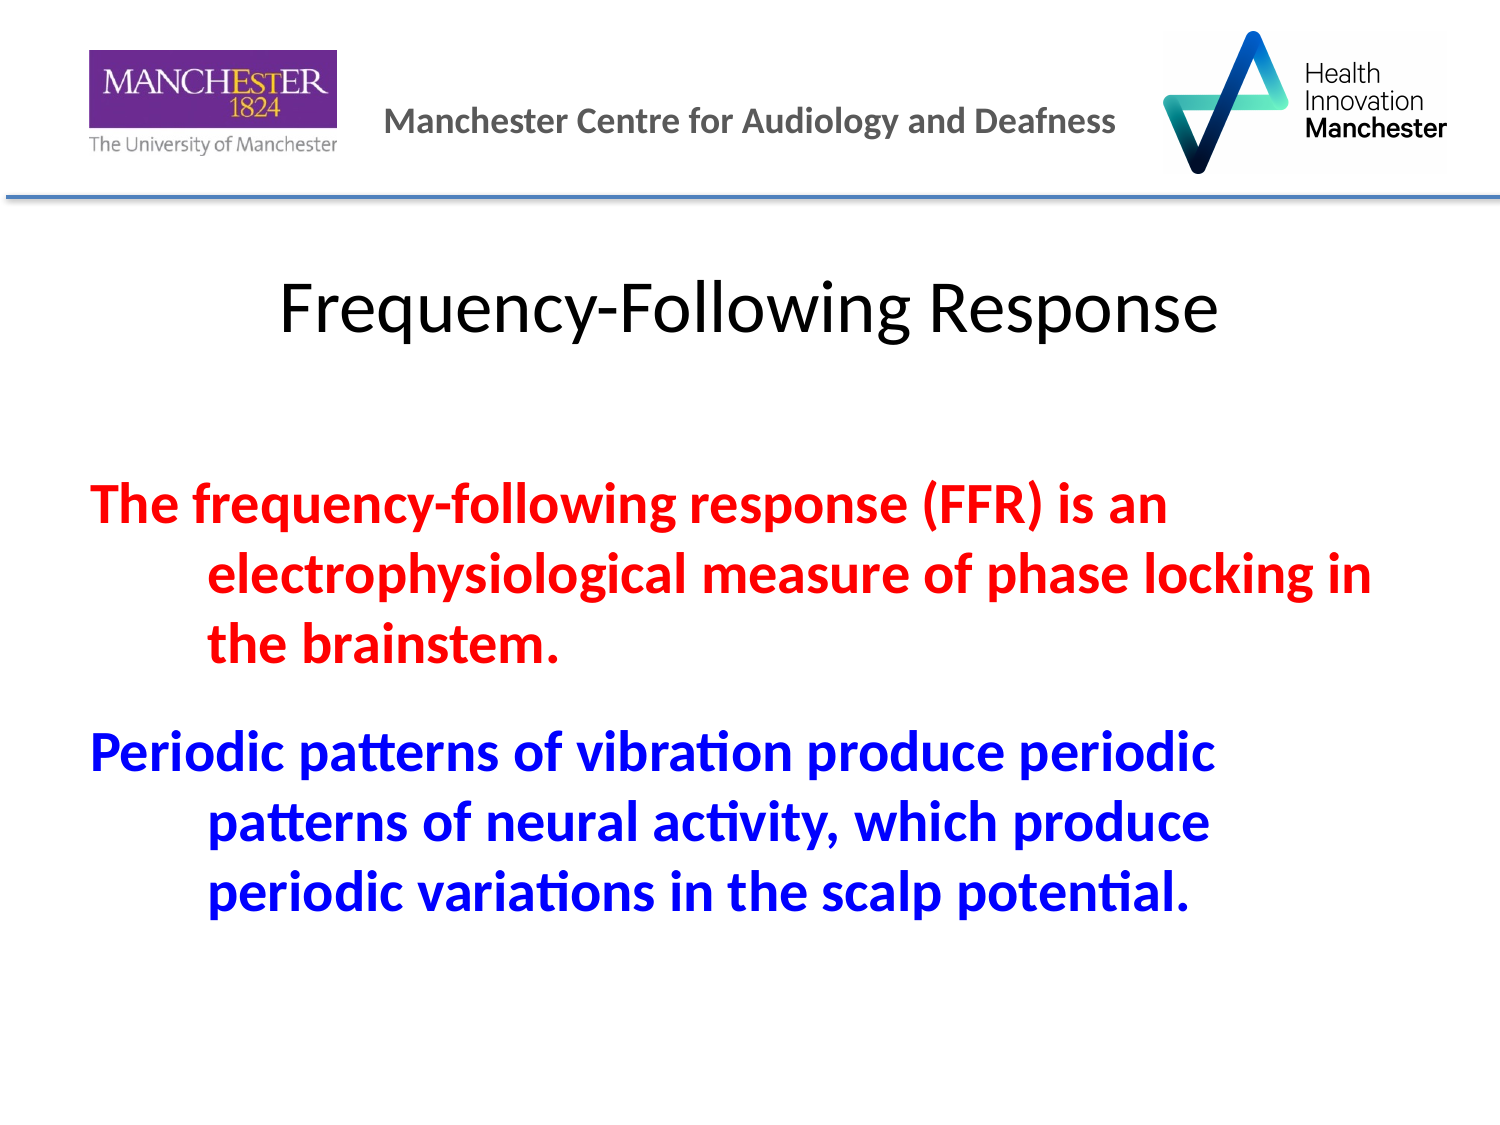

# Frequency-Following Response
The frequency-following response (FFR) is an electrophysiological measure of phase locking in the brainstem.
Periodic patterns of vibration produce periodic patterns of neural activity, which produce periodic variations in the scalp potential.